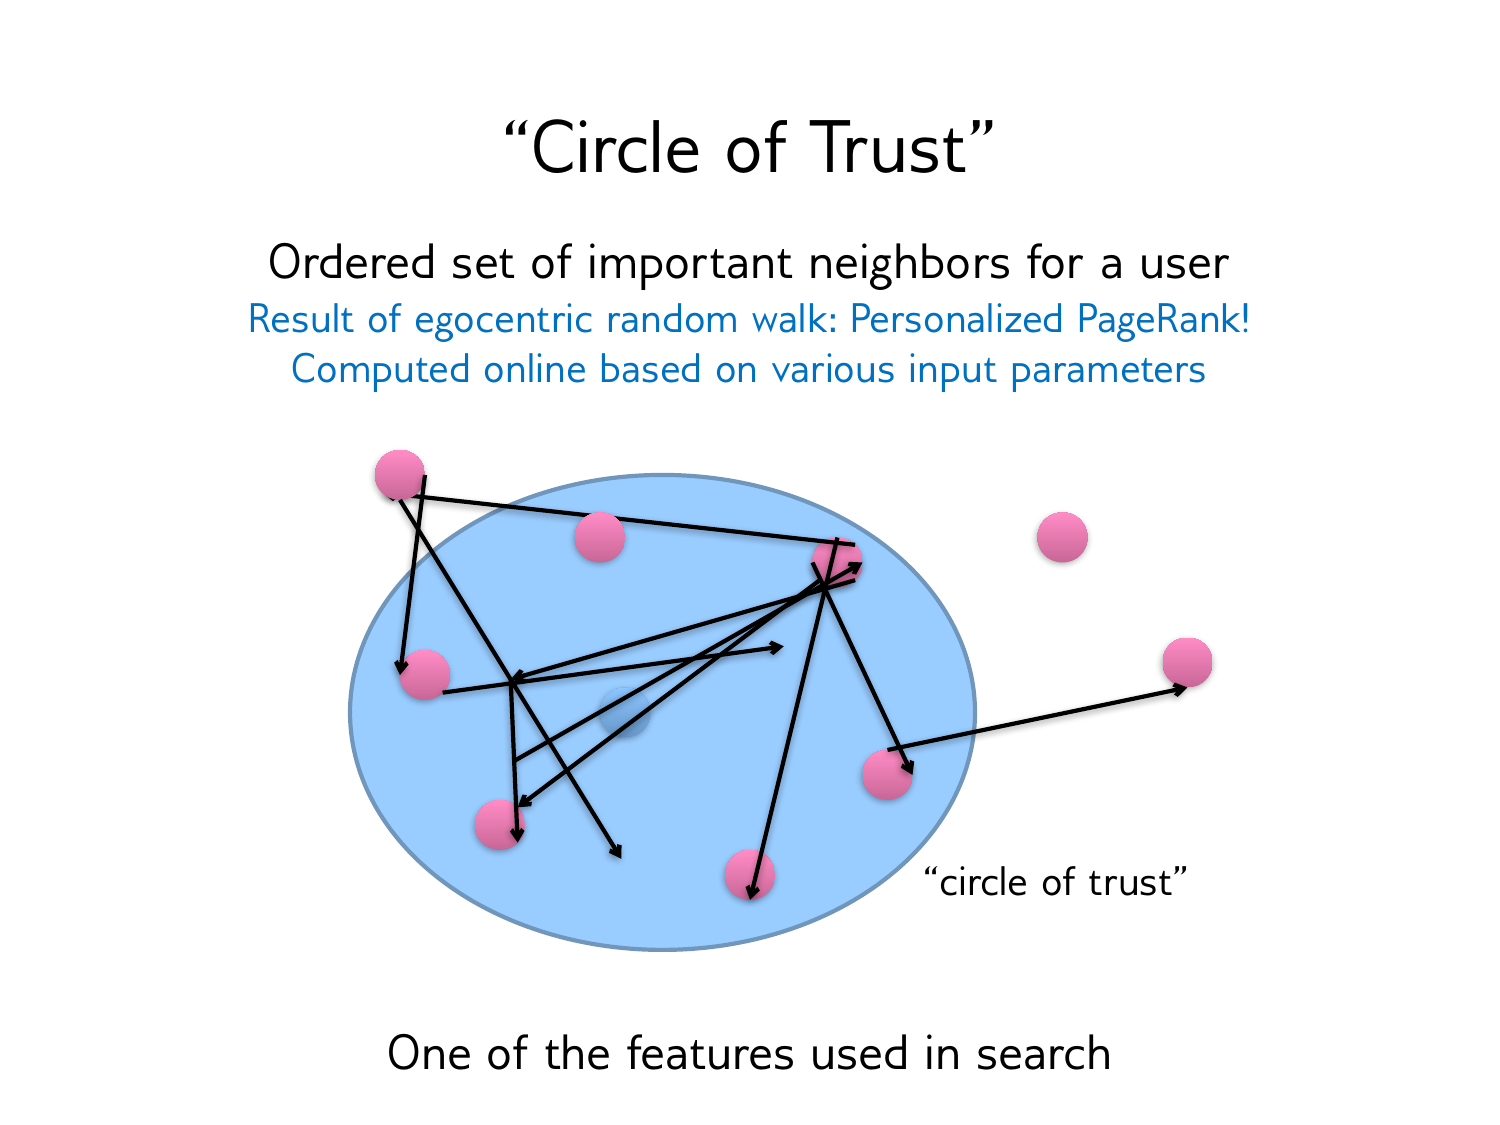

“Circle of Trust”
Ordered set of important neighbors for a user
Result of egocentric random walk: Personalized PageRank!
Computed online based on various input parameters

“circle of trust”

One of the features used in search